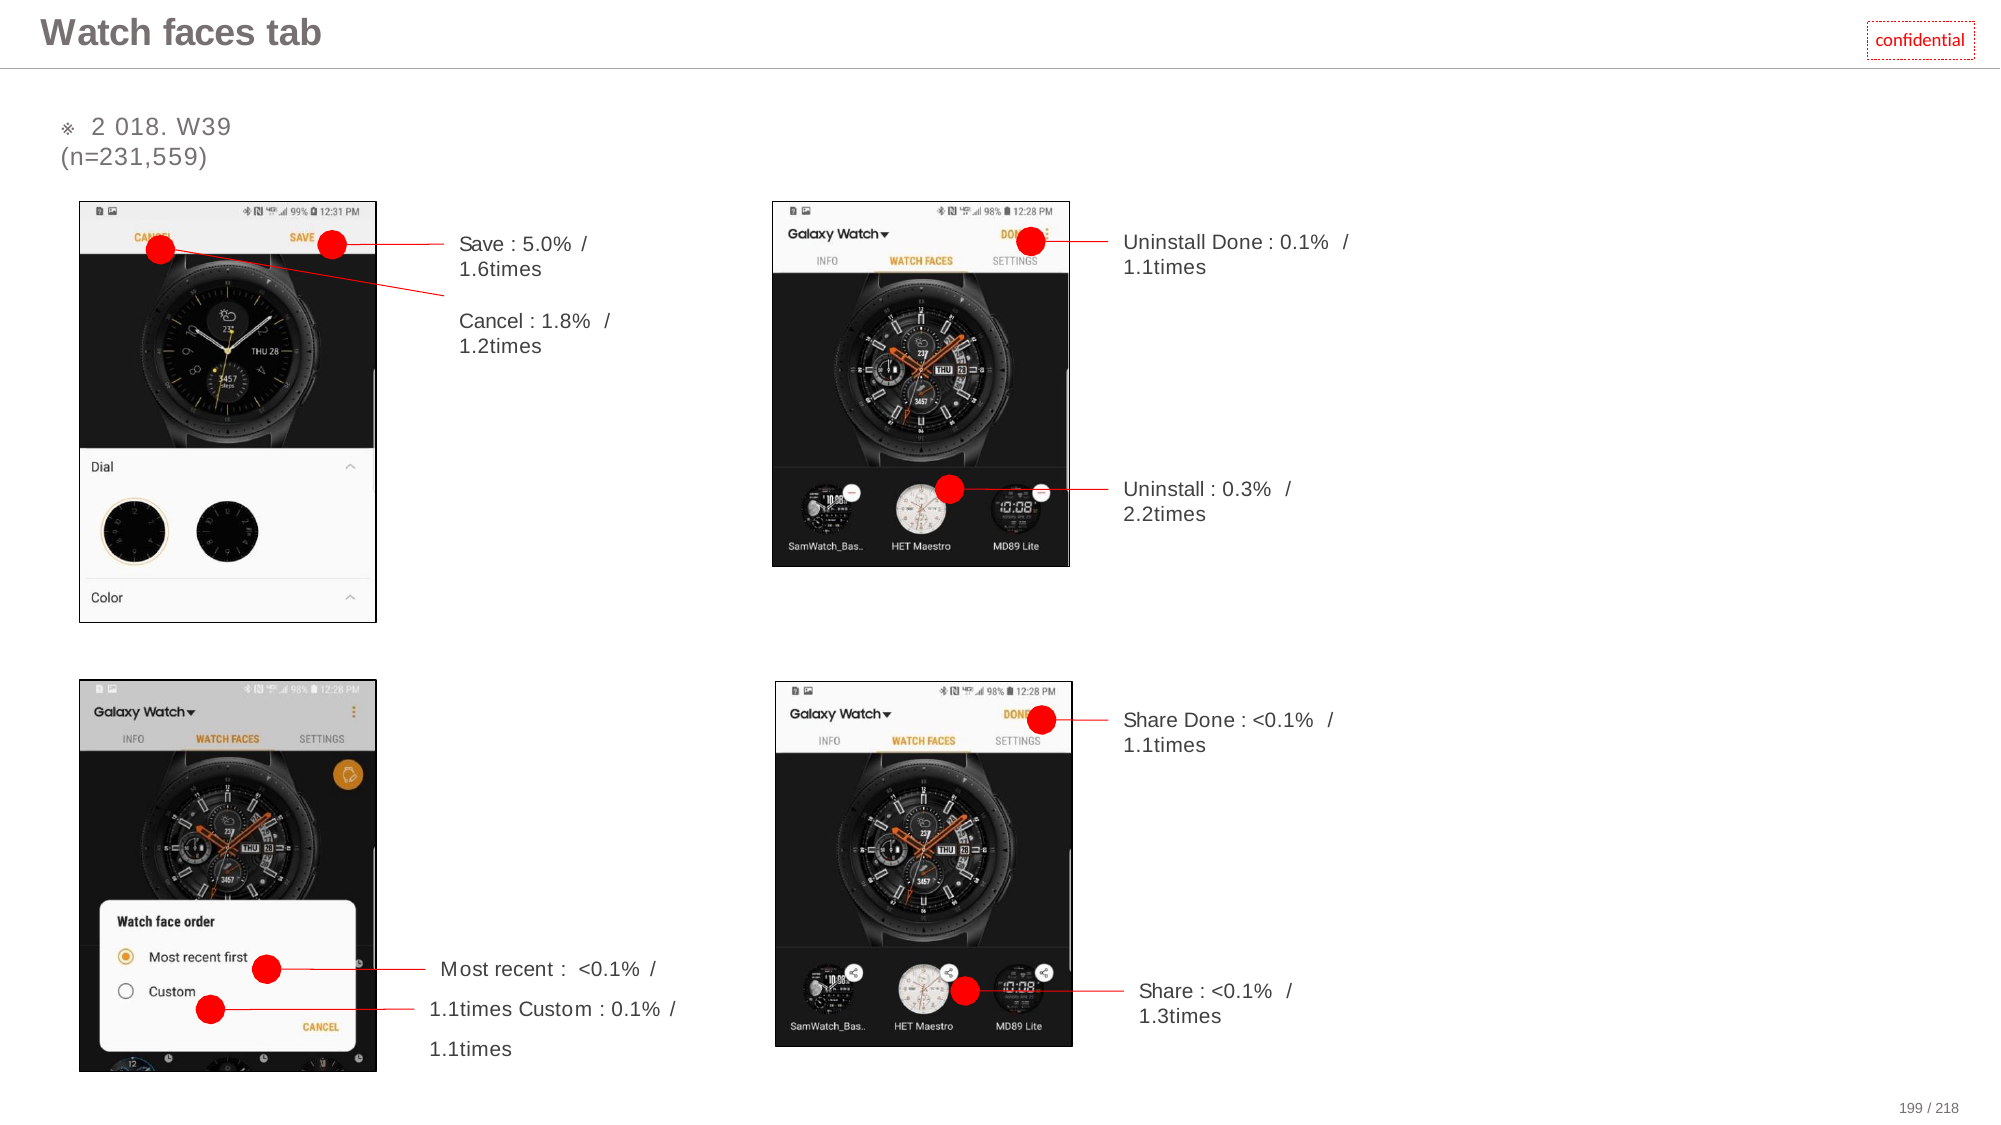

# Watch faces tab
confidential
※2018. W39 (n=231,559)

Uninstall Done : 0.1% / 1.1times

Save : 5.0% / 1.6times

Cancel : 1.8% / 1.2times

Uninstall : 0.3% / 2.2times

Share Done : <0.1% / 1.1times

Most recent :  <0.1% / 1.1times Custom : 0.1% / 1.1times

Share : <0.1% / 1.3times

199 / 218